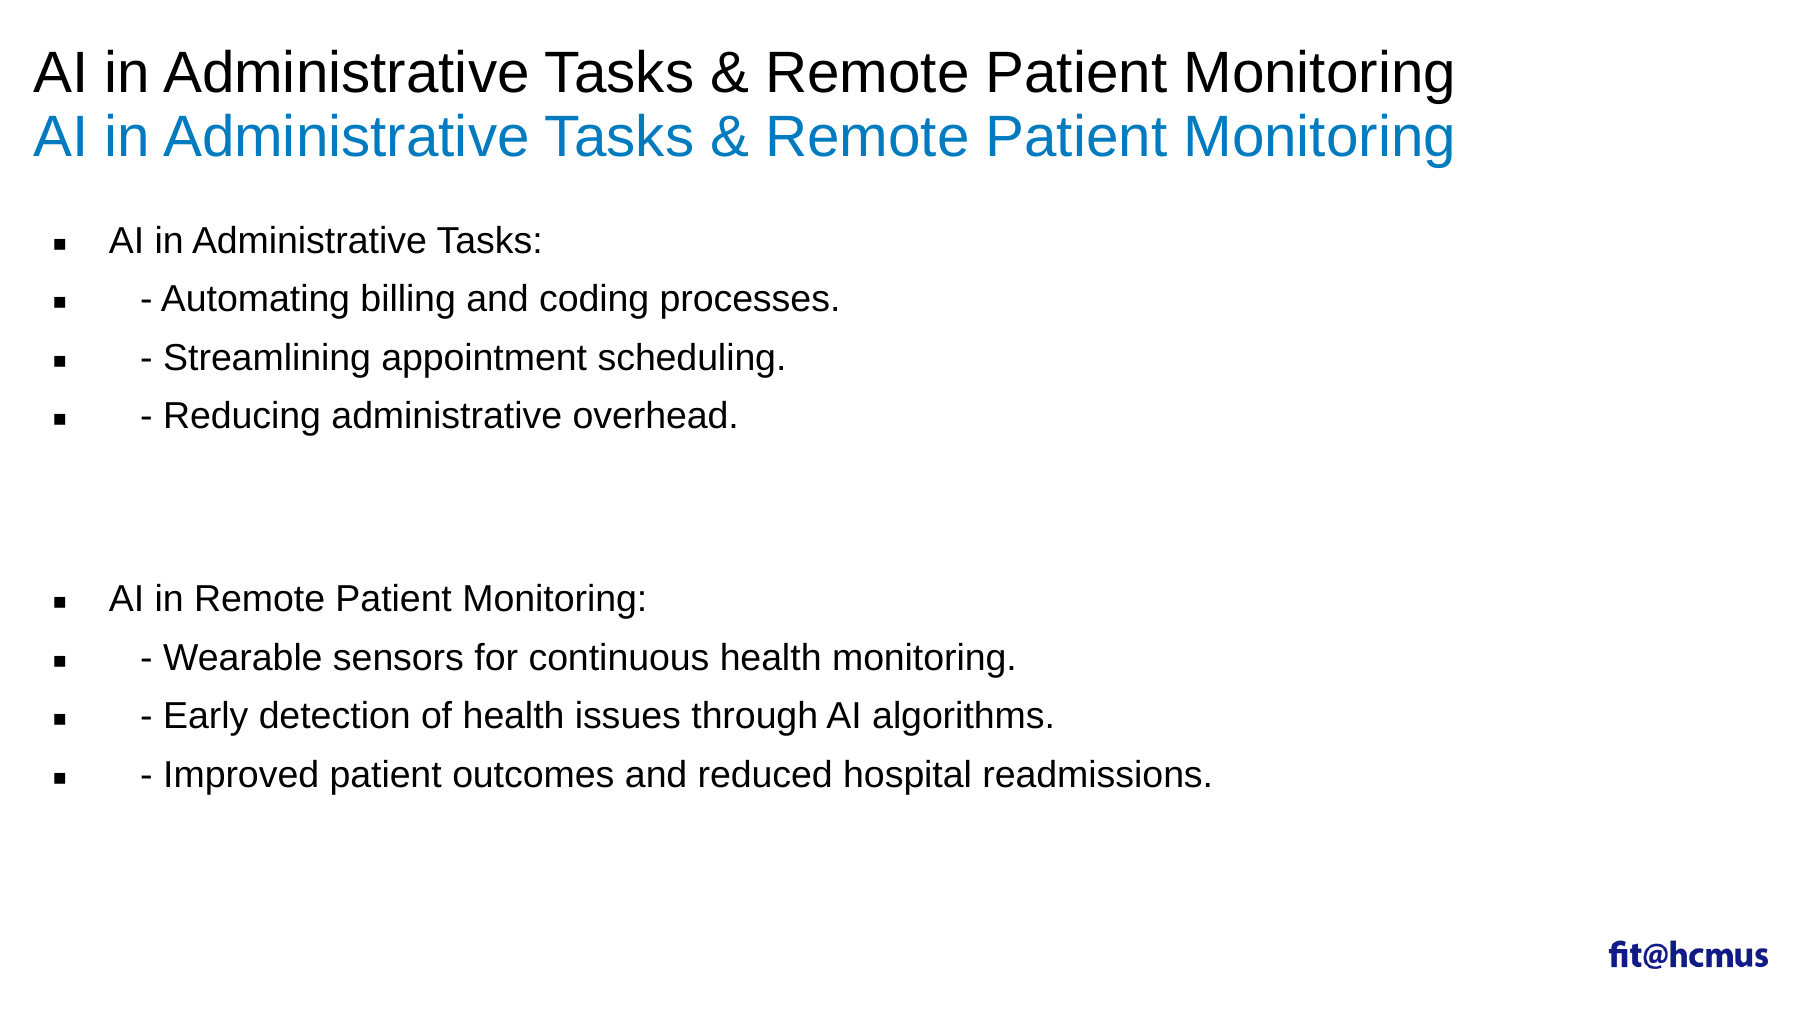

AI in Administrative Tasks & Remote Patient Monitoring
# AI in Administrative Tasks & Remote Patient Monitoring
AI in Administrative Tasks:
   - Automating billing and coding processes.
   - Streamlining appointment scheduling.
   - Reducing administrative overhead.
AI in Remote Patient Monitoring:
   - Wearable sensors for continuous health monitoring.
   - Early detection of health issues through AI algorithms.
   - Improved patient outcomes and reduced hospital readmissions.